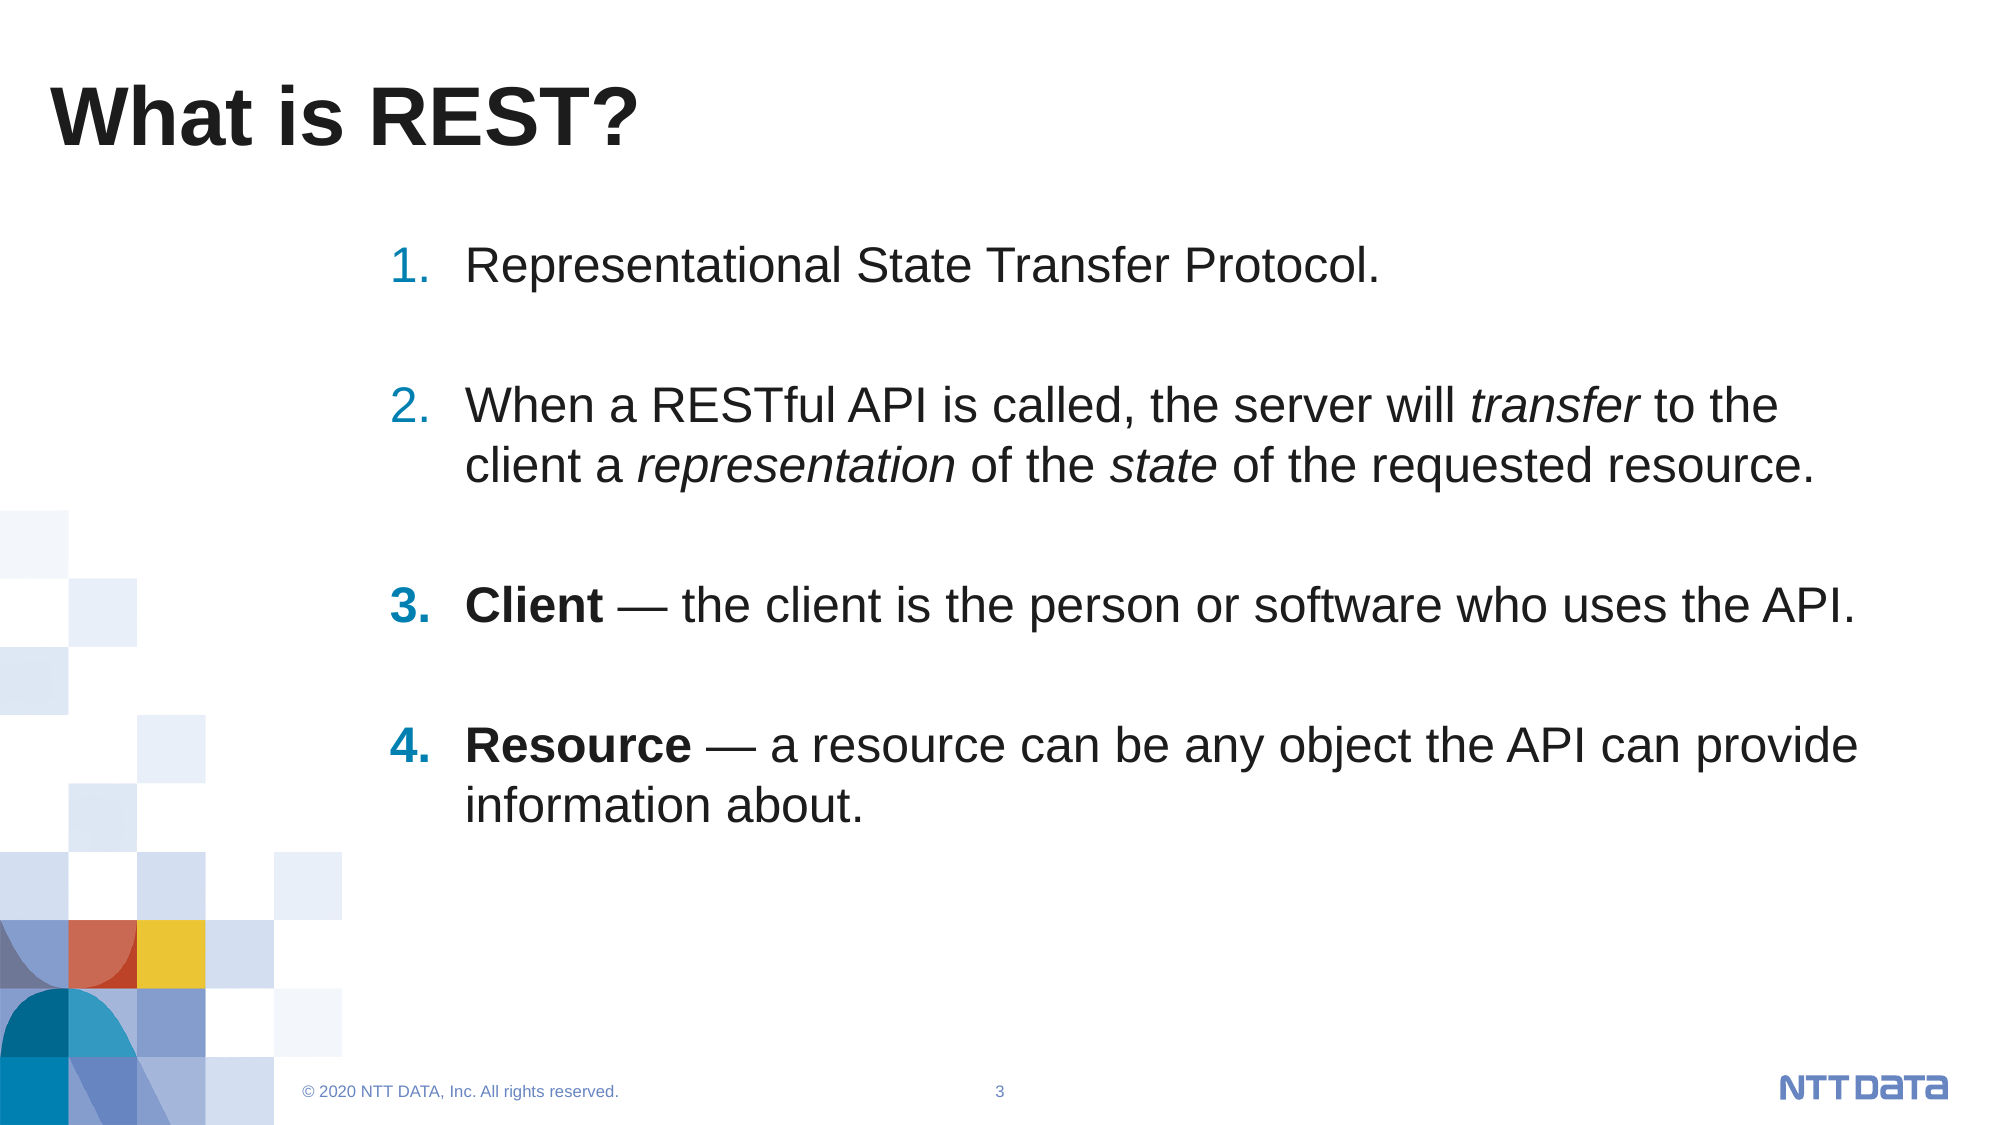

# What is REST?
Representational State Transfer Protocol.

When a RESTful API is called, the server will transfer to the client a representation of the state of the requested resource.

Client — the client is the person or software who uses the API.

Resource — a resource can be any object the API can provide information about.
© 2020 NTT DATA, Inc. All rights reserved.
3